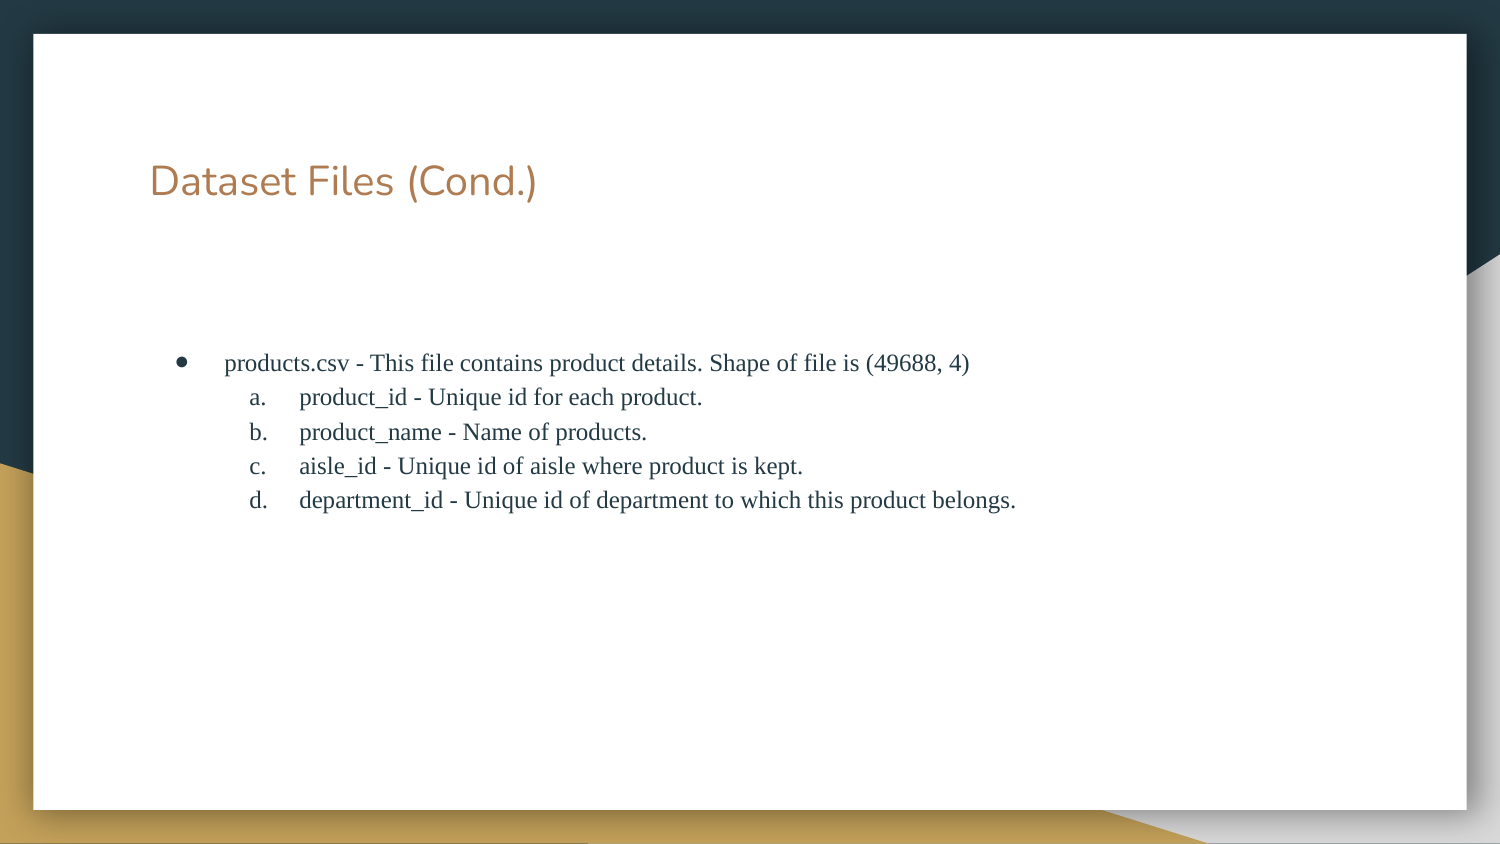

# Dataset Files (Cond.)
products.csv - This file contains product details. Shape of file is (49688, 4)
product_id - Unique id for each product.
product_name - Name of products.
aisle_id - Unique id of aisle where product is kept.
department_id - Unique id of department to which this product belongs.